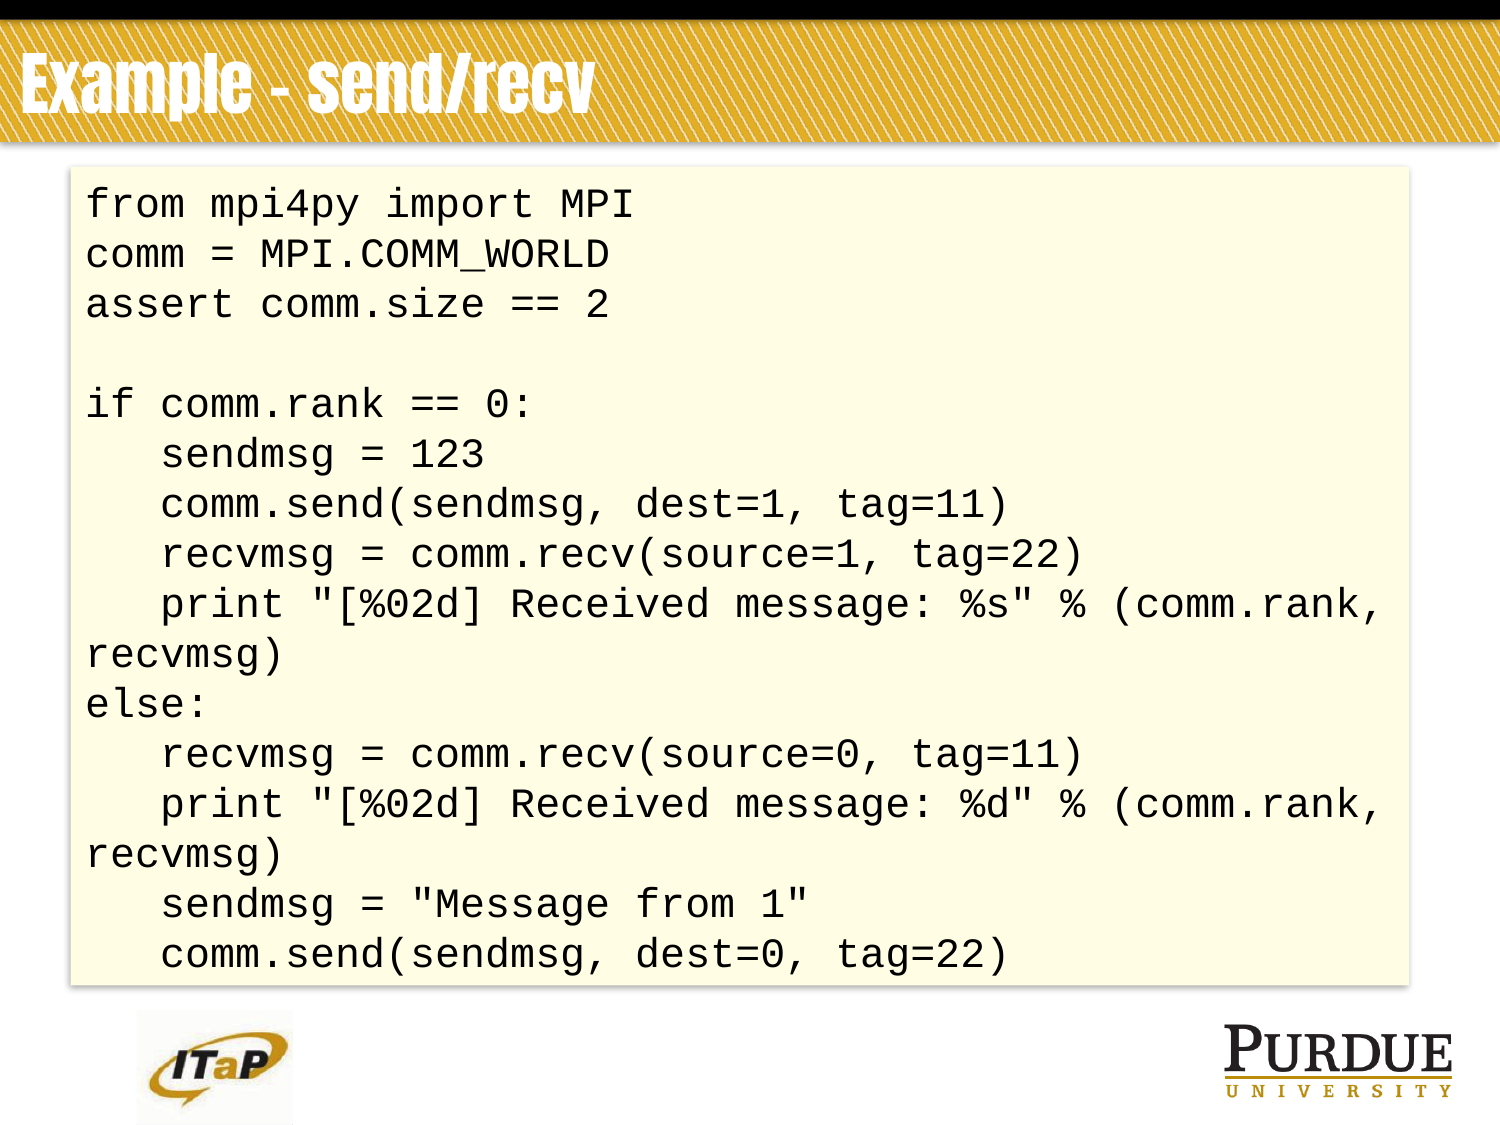

# Example – send/recv
from mpi4py import MPI
comm = MPI.COMM_WORLD
assert comm.size == 2

if comm.rank == 0:
   sendmsg = 123
   comm.send(sendmsg, dest=1, tag=11)
   recvmsg = comm.recv(source=1, tag=22)
   print "[%02d] Received message: %s" % (comm.rank, recvmsg)
else:
   recvmsg = comm.recv(source=0, tag=11)
   print "[%02d] Received message: %d" % (comm.rank, recvmsg)
   sendmsg = "Message from 1"
   comm.send(sendmsg, dest=0, tag=22)